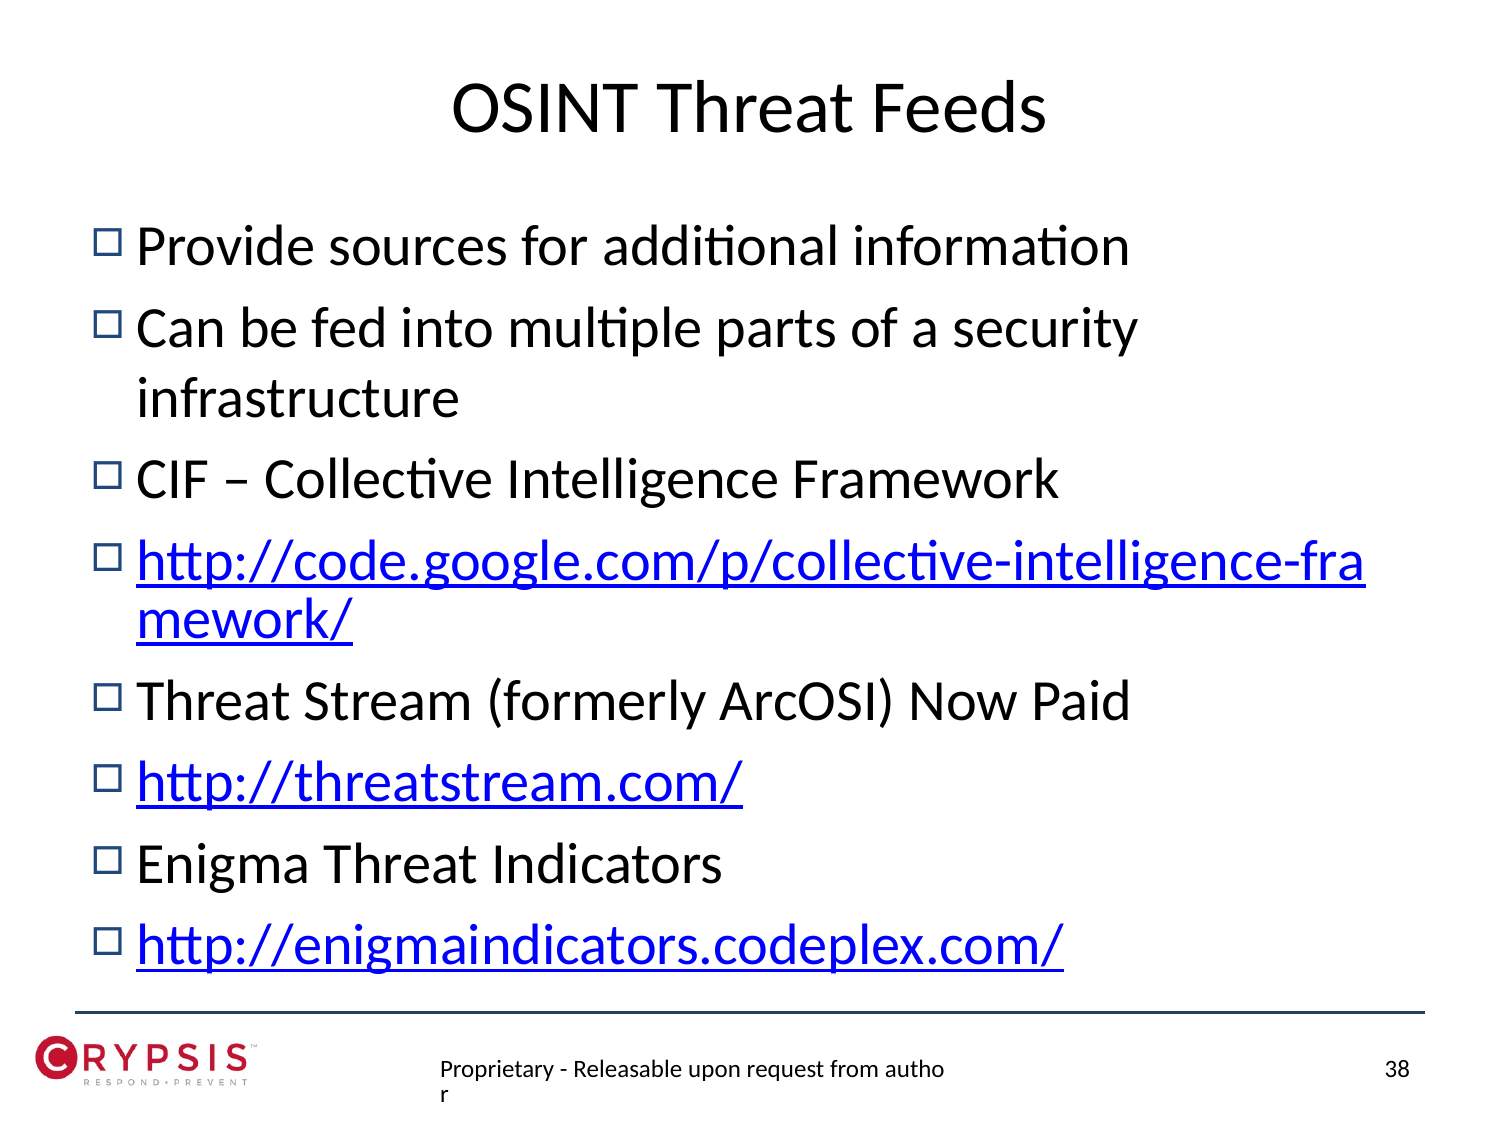

# OSINT Threat Feeds
Provide sources for additional information
Can be fed into multiple parts of a security infrastructure
CIF – Collective Intelligence Framework
http://code.google.com/p/collective-intelligence-framework/
Threat Stream (formerly ArcOSI) Now Paid
http://threatstream.com/
Enigma Threat Indicators
http://enigmaindicators.codeplex.com/

Proprietary - Releasable upon request from author
38